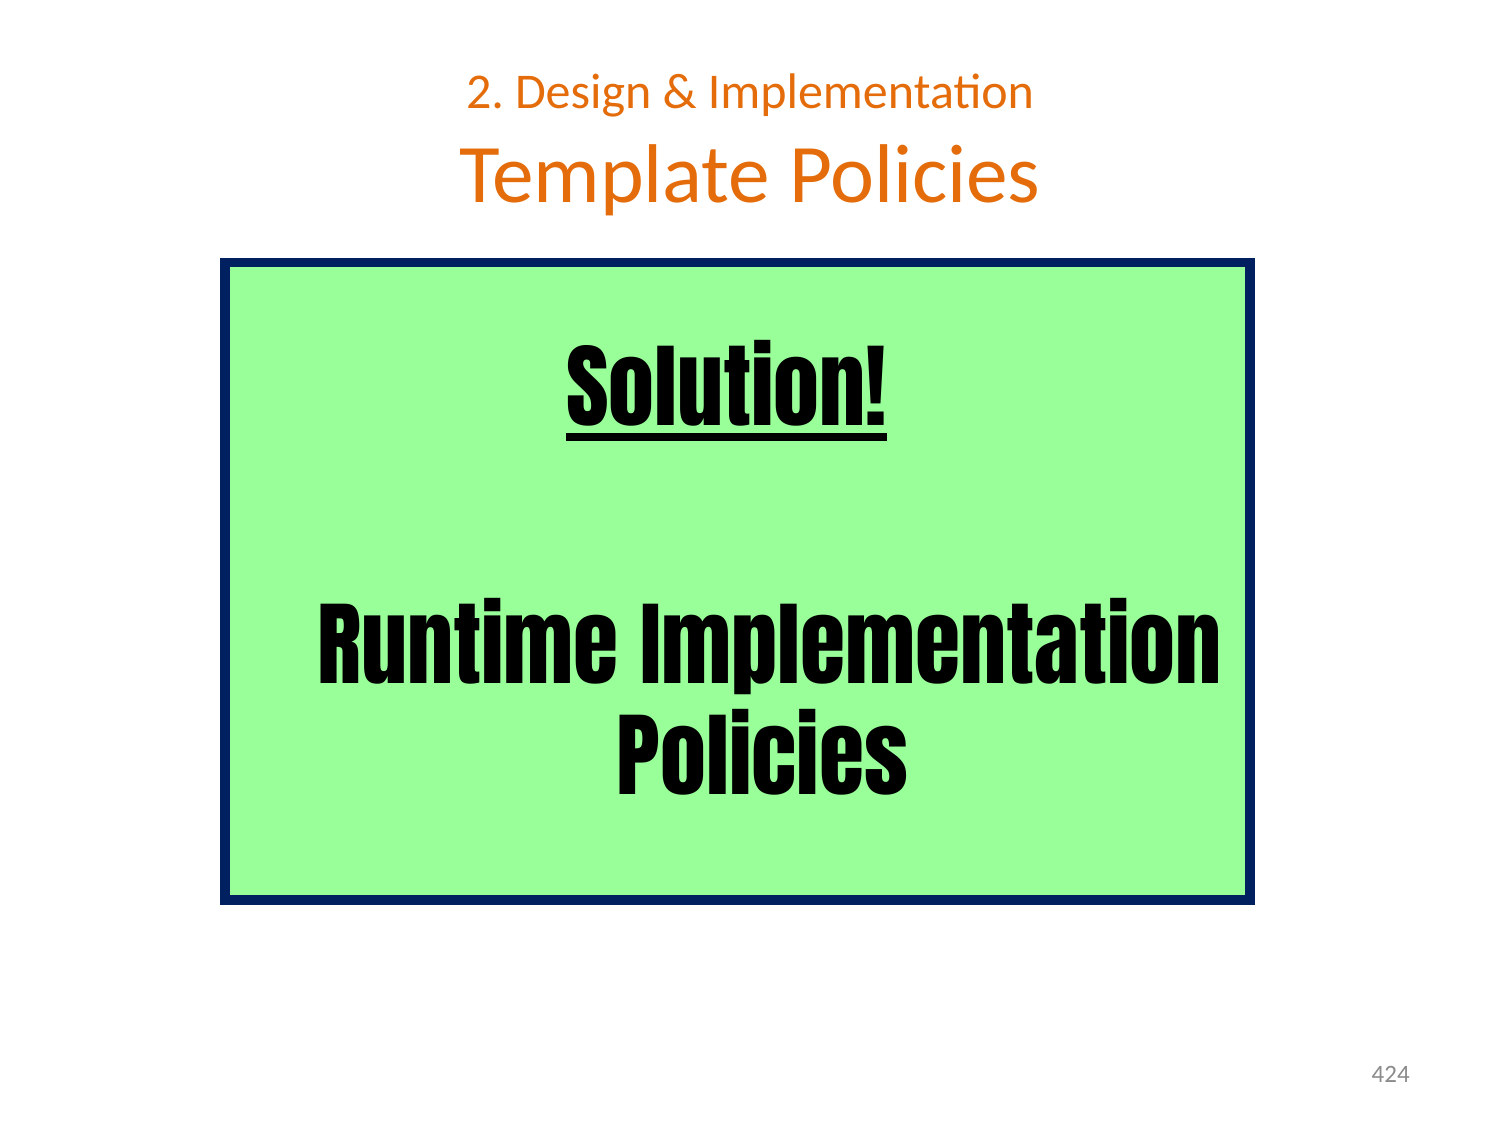

# 2. Design & Implementation Template Policies

Solution!

   Runtime Implementation Policies

424